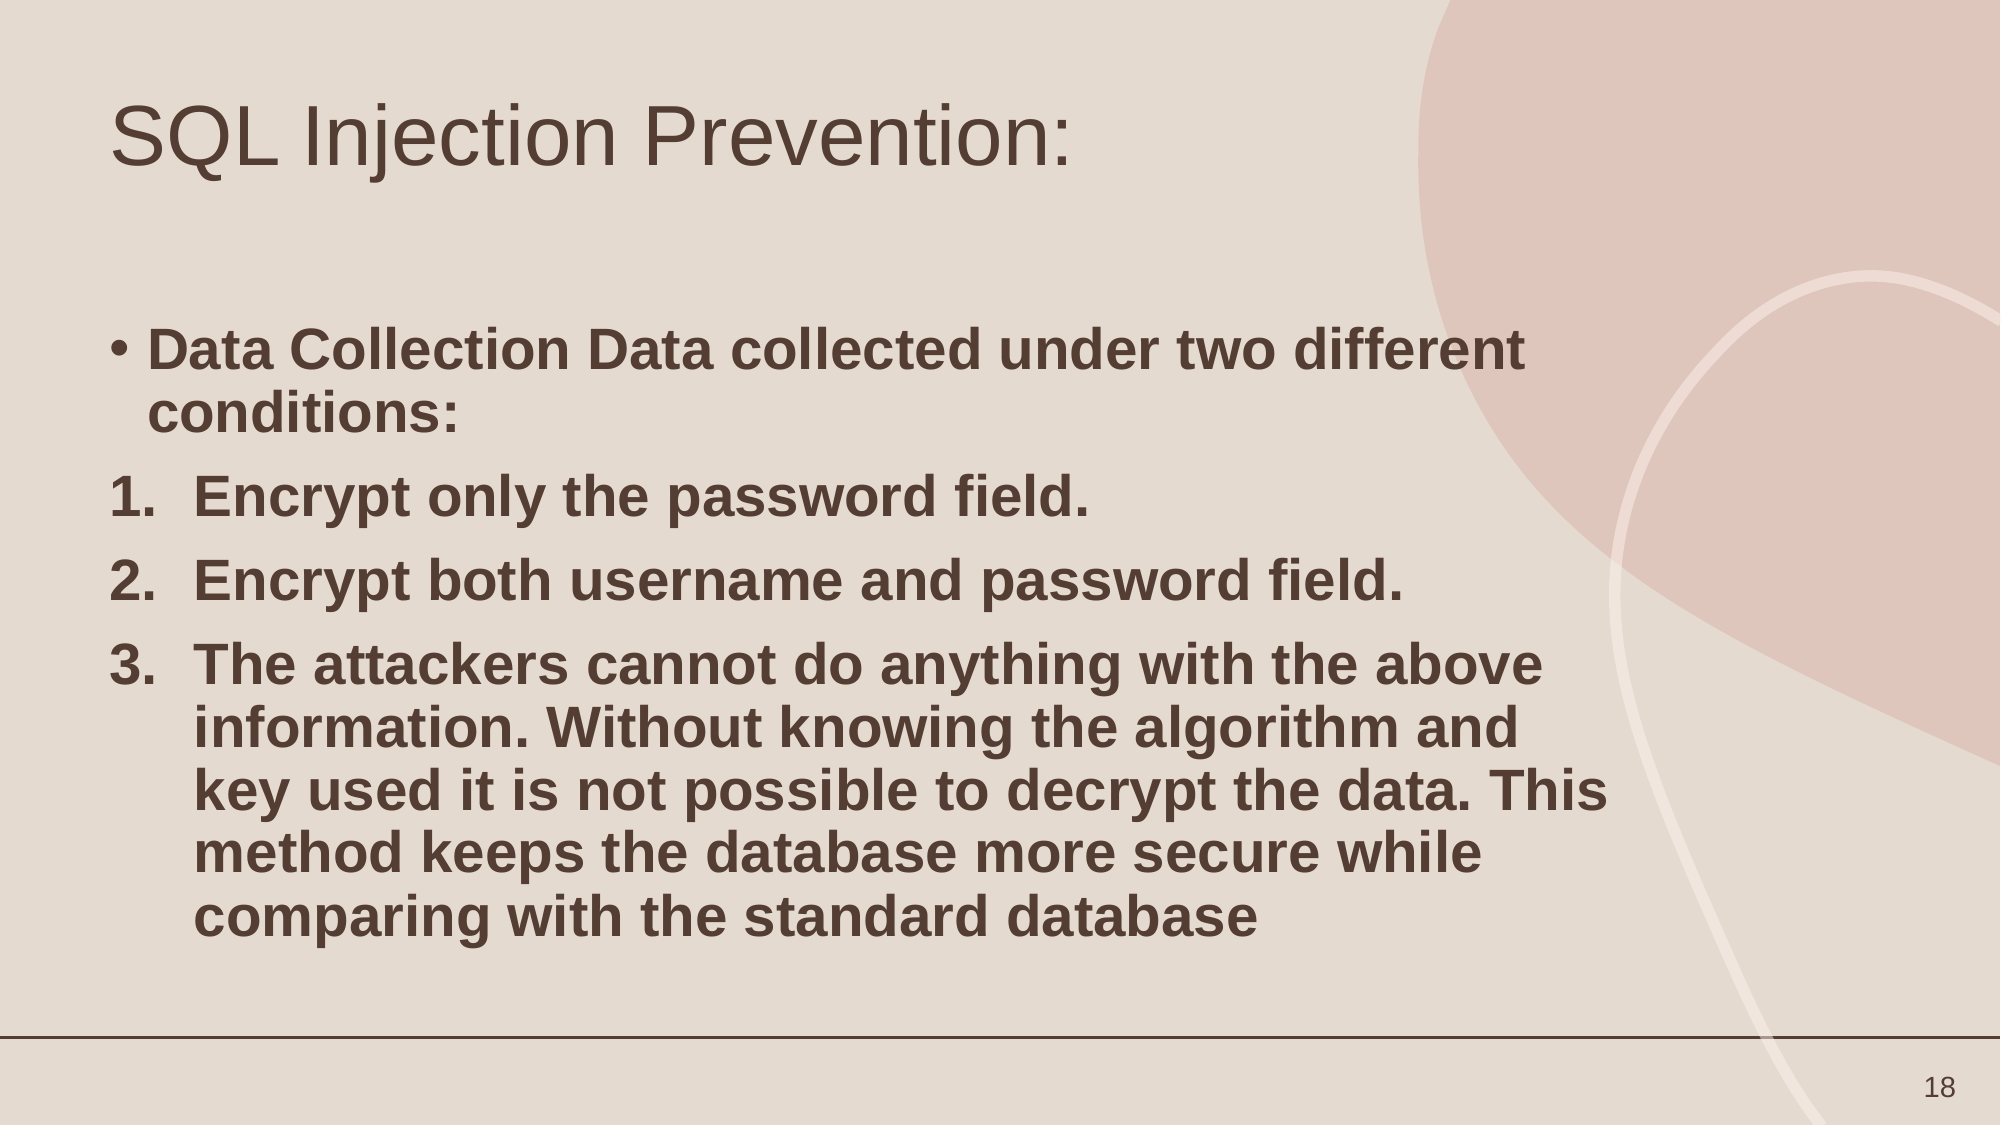

# SQL Injection Prevention:
Data Collection Data collected under two different conditions:
Encrypt only the password field.
Encrypt both username and password field.
The attackers cannot do anything with the above information. Without knowing the algorithm and key used it is not possible to decrypt the data. This method keeps the database more secure while comparing with the standard database
18